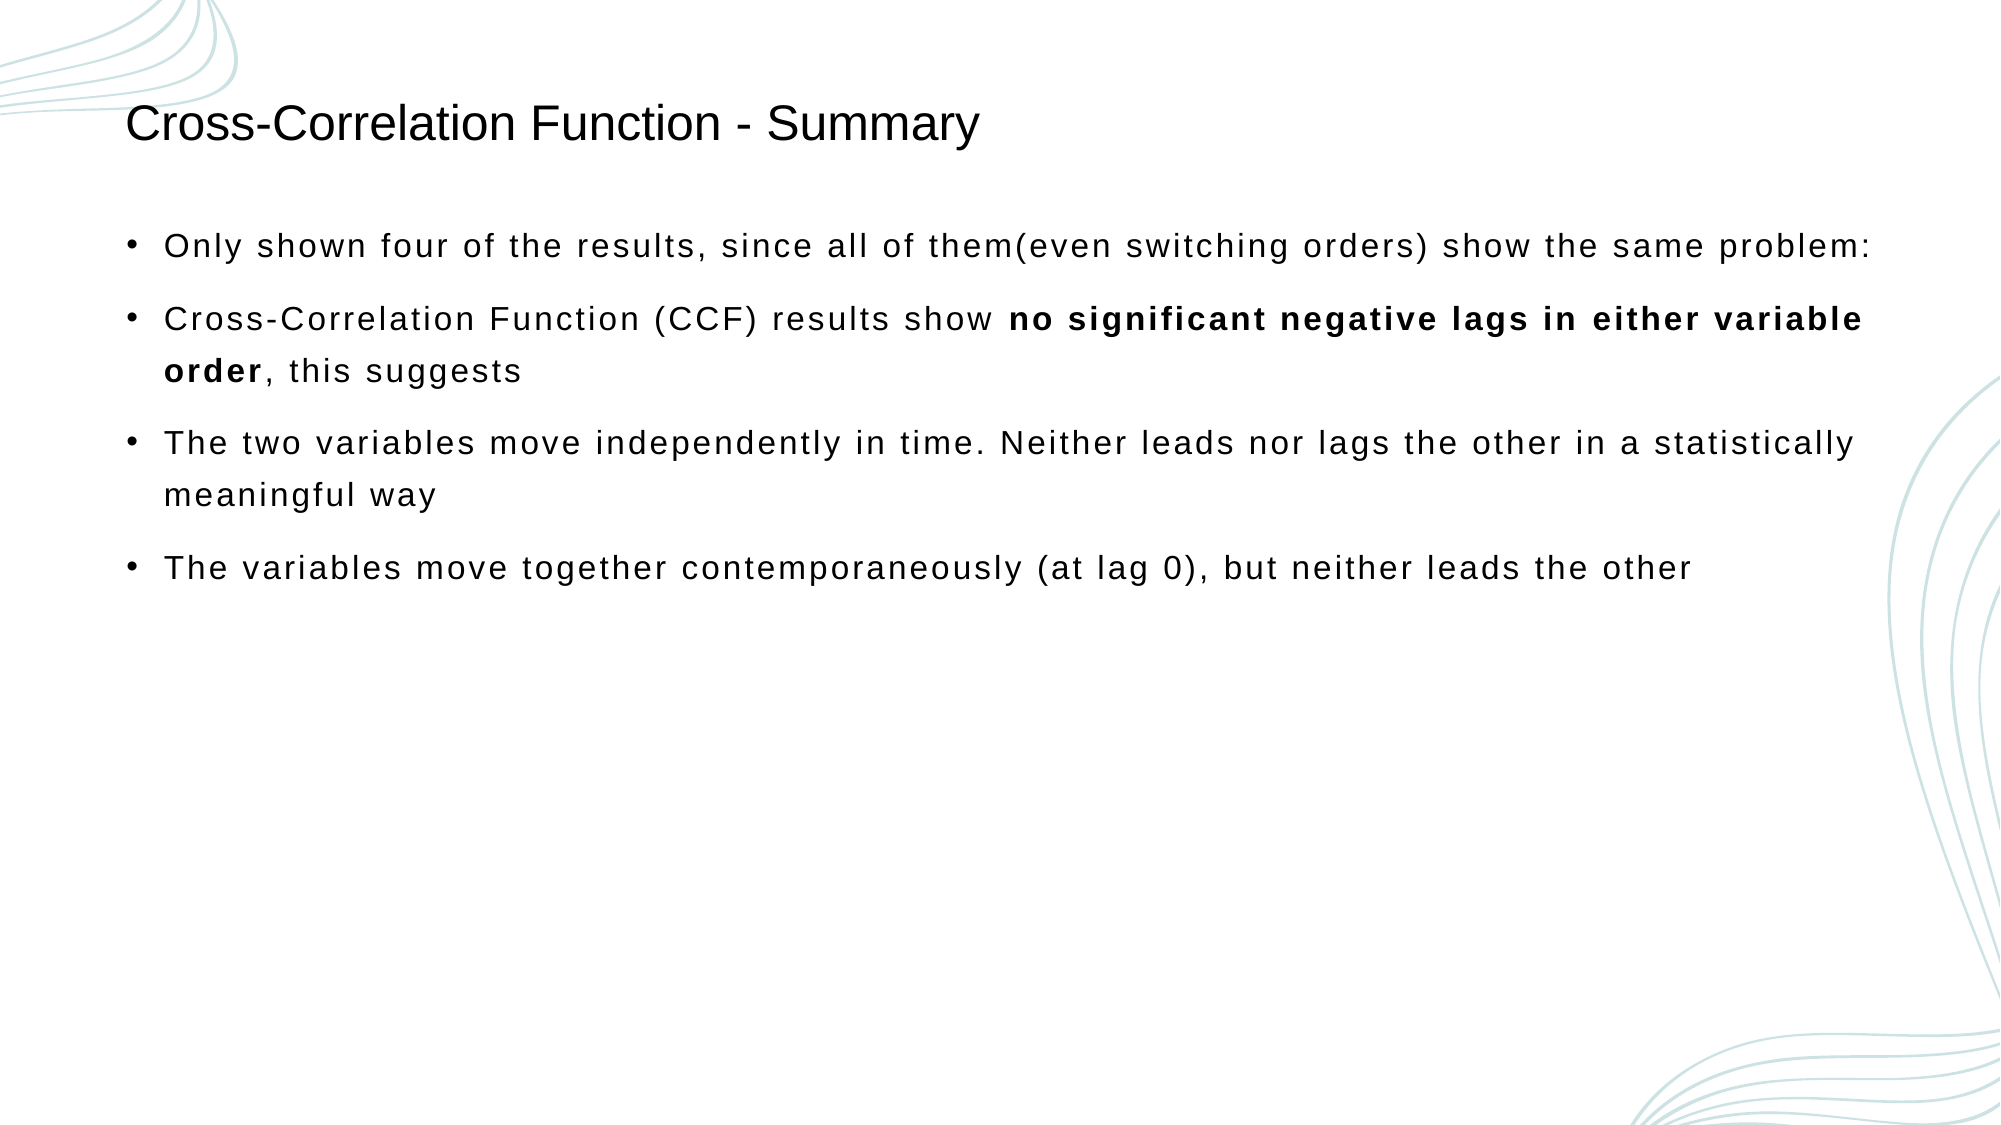

Cross-Correlation Function - Summary
Only shown four of the results, since all of them(even switching orders) show the same problem:
Cross-Correlation Function (CCF) results show no significant negative lags in either variable order, this suggests
The two variables move independently in time. Neither leads nor lags the other in a statistically meaningful way
The variables move together contemporaneously (at lag 0), but neither leads the other